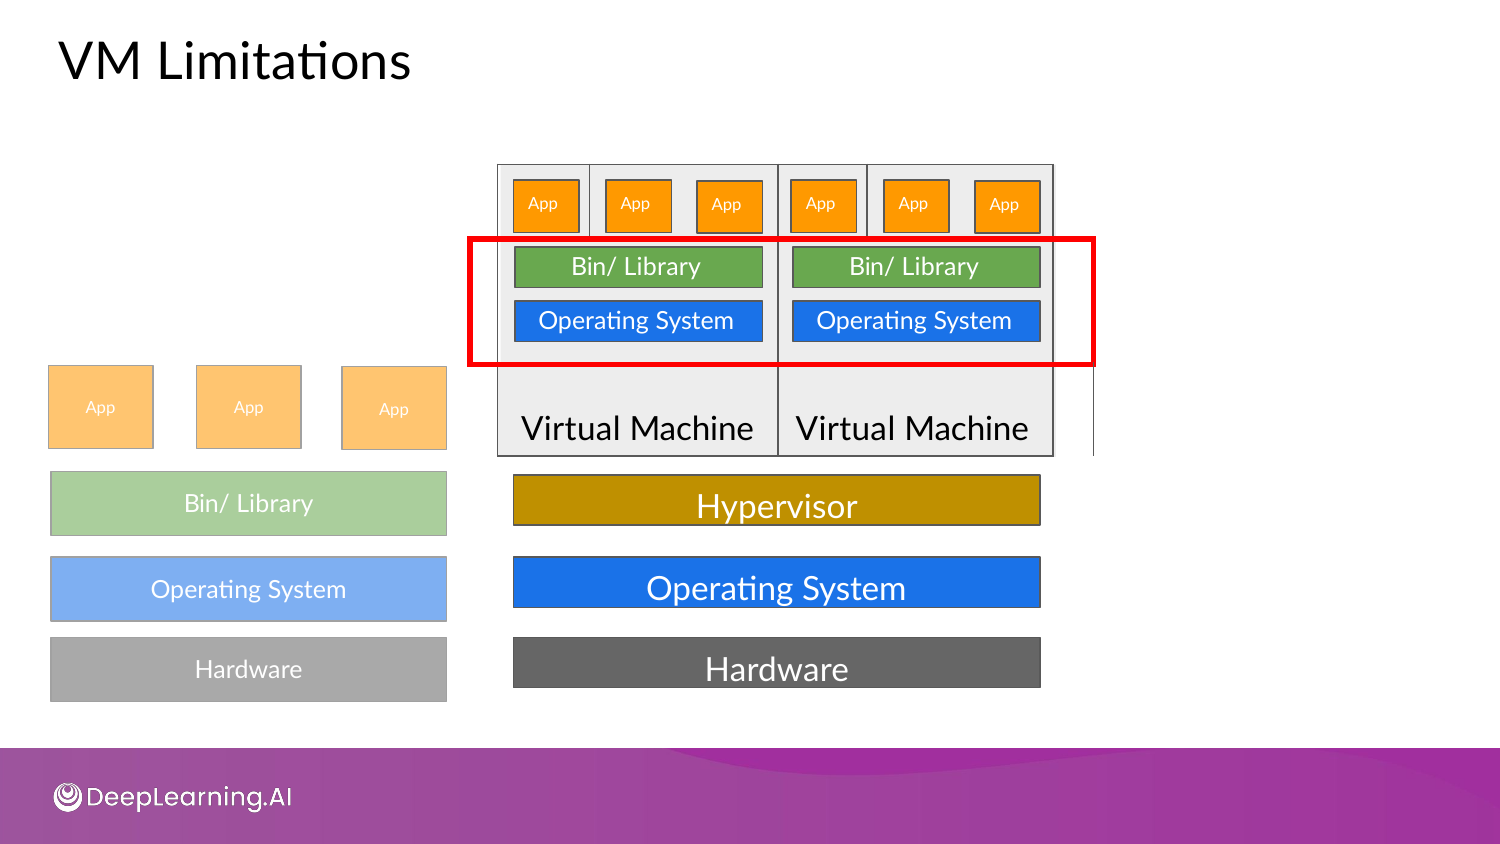

# VM Limitations
|  | App | App | App | App | App | App |  |
| --- | --- | --- | --- | --- | --- | --- | --- |
|  | Bin/ Library Operating System |  |  | Bin/ Library Operating System |  |  |  |
|  | Virtual Machine |  |  | Virtual Machine |  |  |  |

App

App

App

Bin/ Library
Hypervisor

Operating System
Operating System

Hardware
Hardware